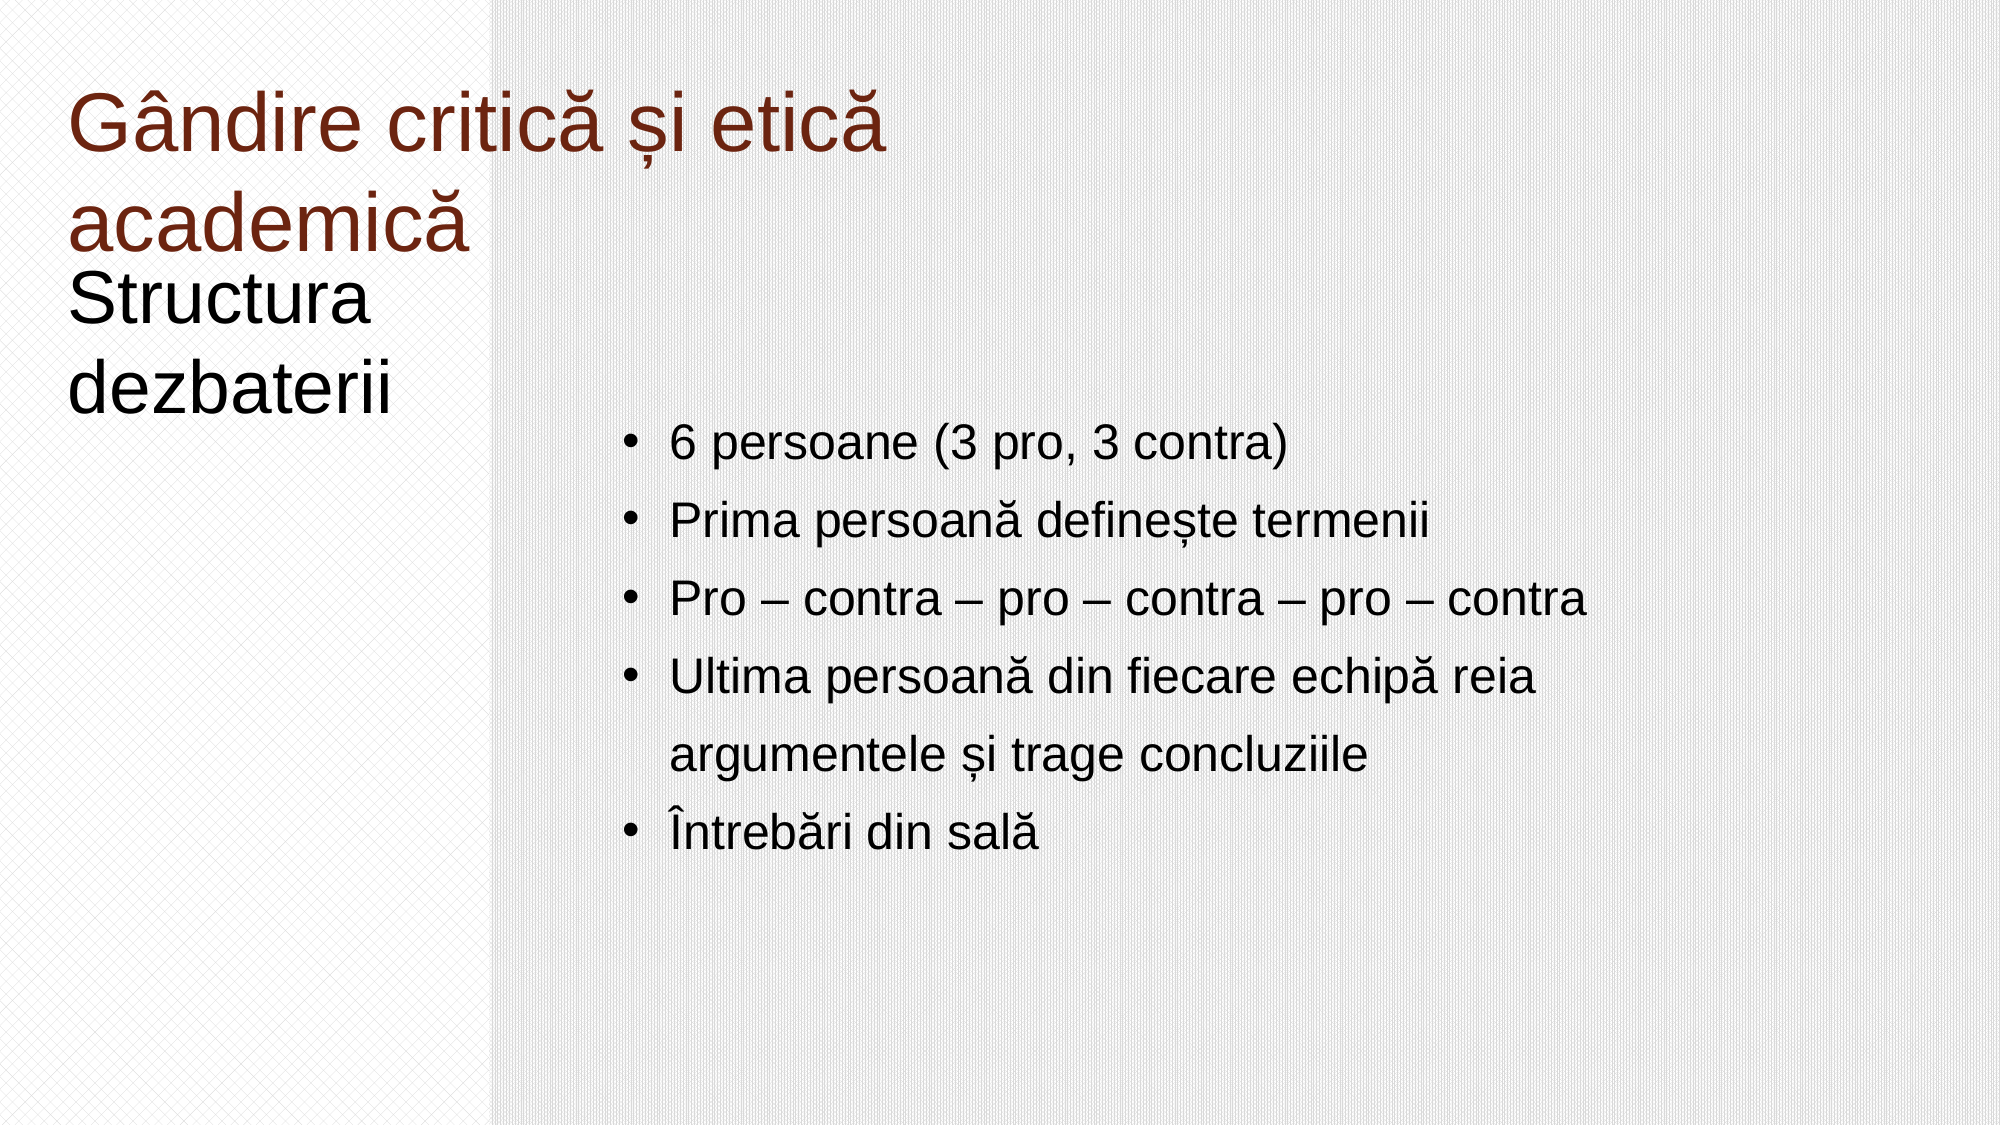

Gândire critică și etică academică
Structura eseului argumentativ
Structura dezbaterii
1. Introducere
Precizarea temei
Motivarea alegerii temei
Definiții concepte centrale
2. Prezentarea celui mai puternic argument pro
3. Prezentarea celui mai puternic argument contra
4. Respingerea argumentului contra
5. Concluzii
6. Bibliografie
6 persoane (3 pro, 3 contra)
Prima persoană definește termenii
Pro – contra – pro – contra – pro – contra
Ultima persoană din fiecare echipă reia argumentele și trage concluziile
Întrebări din sală